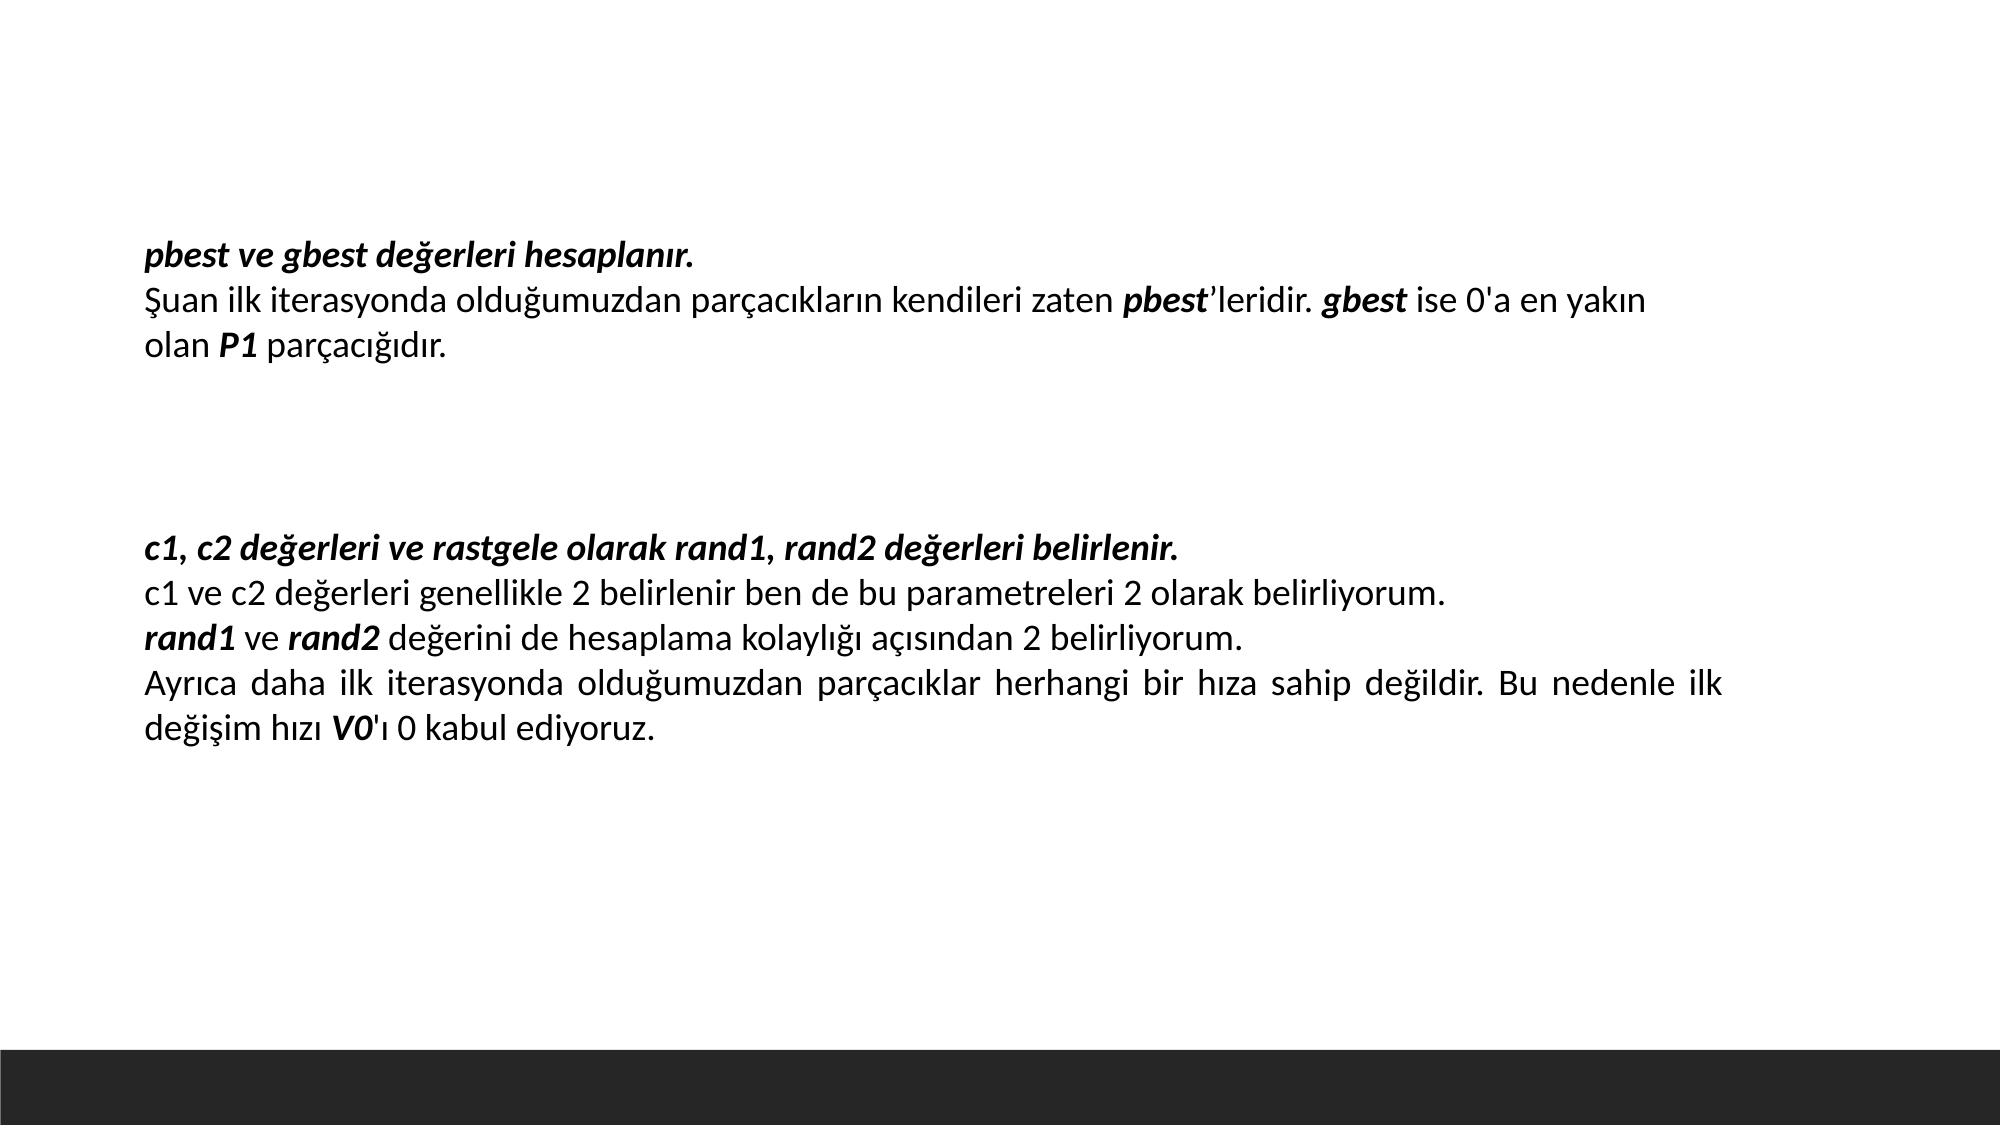

pbest ve gbest değerleri hesaplanır.
Şuan ilk iterasyonda olduğumuzdan parçacıkların kendileri zaten pbest’leridir. gbest ise 0'a en yakın olan P1 parçacığıdır.

c1, c2 değerleri ve rastgele olarak rand1, rand2 değerleri belirlenir.
c1 ve c2 değerleri genellikle 2 belirlenir ben de bu parametreleri 2 olarak belirliyorum.
rand1 ve rand2 değerini de hesaplama kolaylığı açısından 2 belirliyorum.
Ayrıca daha ilk iterasyonda olduğumuzdan parçacıklar herhangi bir hıza sahip değildir. Bu nedenle ilk değişim hızı V0'ı 0 kabul ediyoruz.